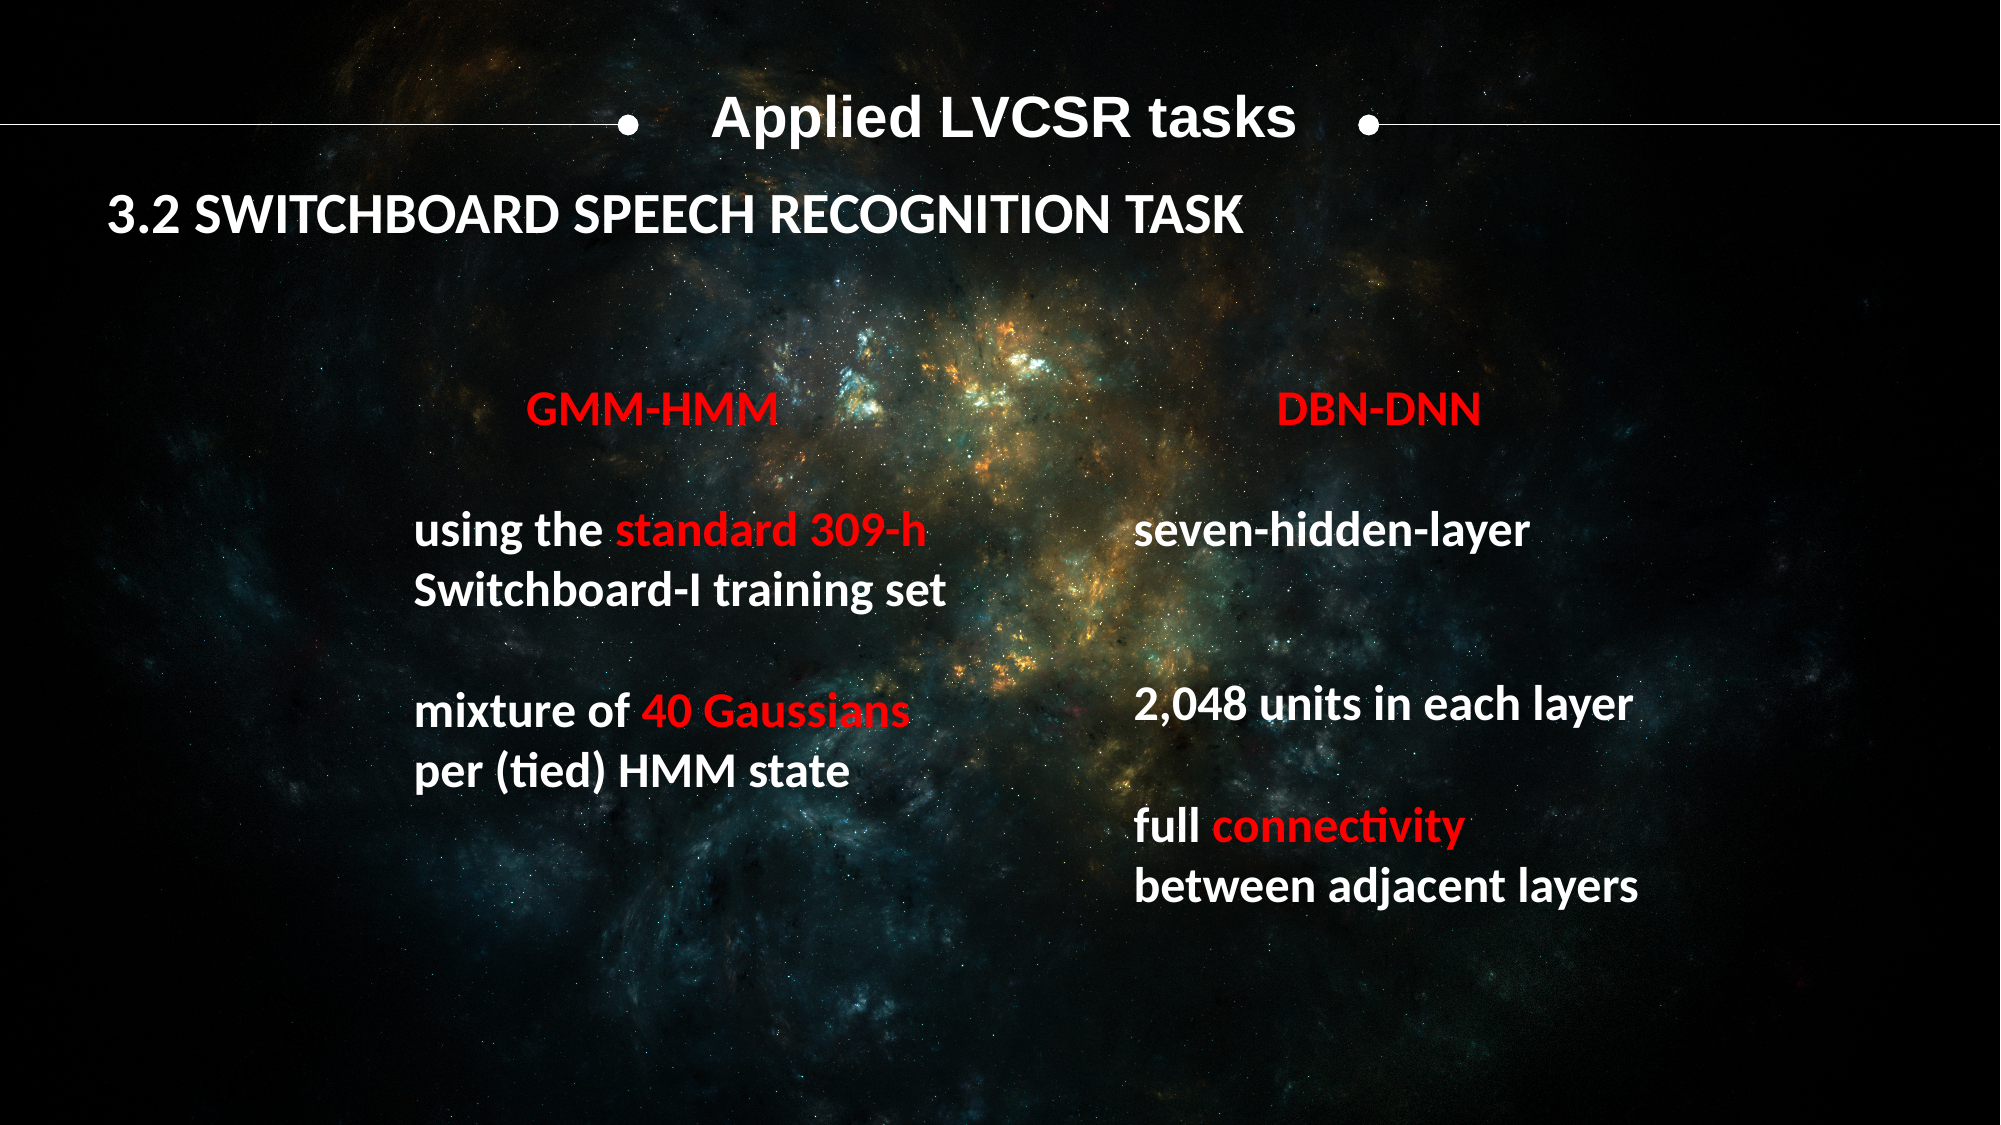

Applied LVCSR tasks
3.2 SWITCHBOARD SPEECH RECOGNITION TASK
GMM-HMM
DBN-DNN
using the standard 309-h
Switchboard-I training set
seven-hidden-layer
2,048 units in each layer
mixture of 40 Gaussians per (tied) HMM state
full connectivity
between adjacent layers